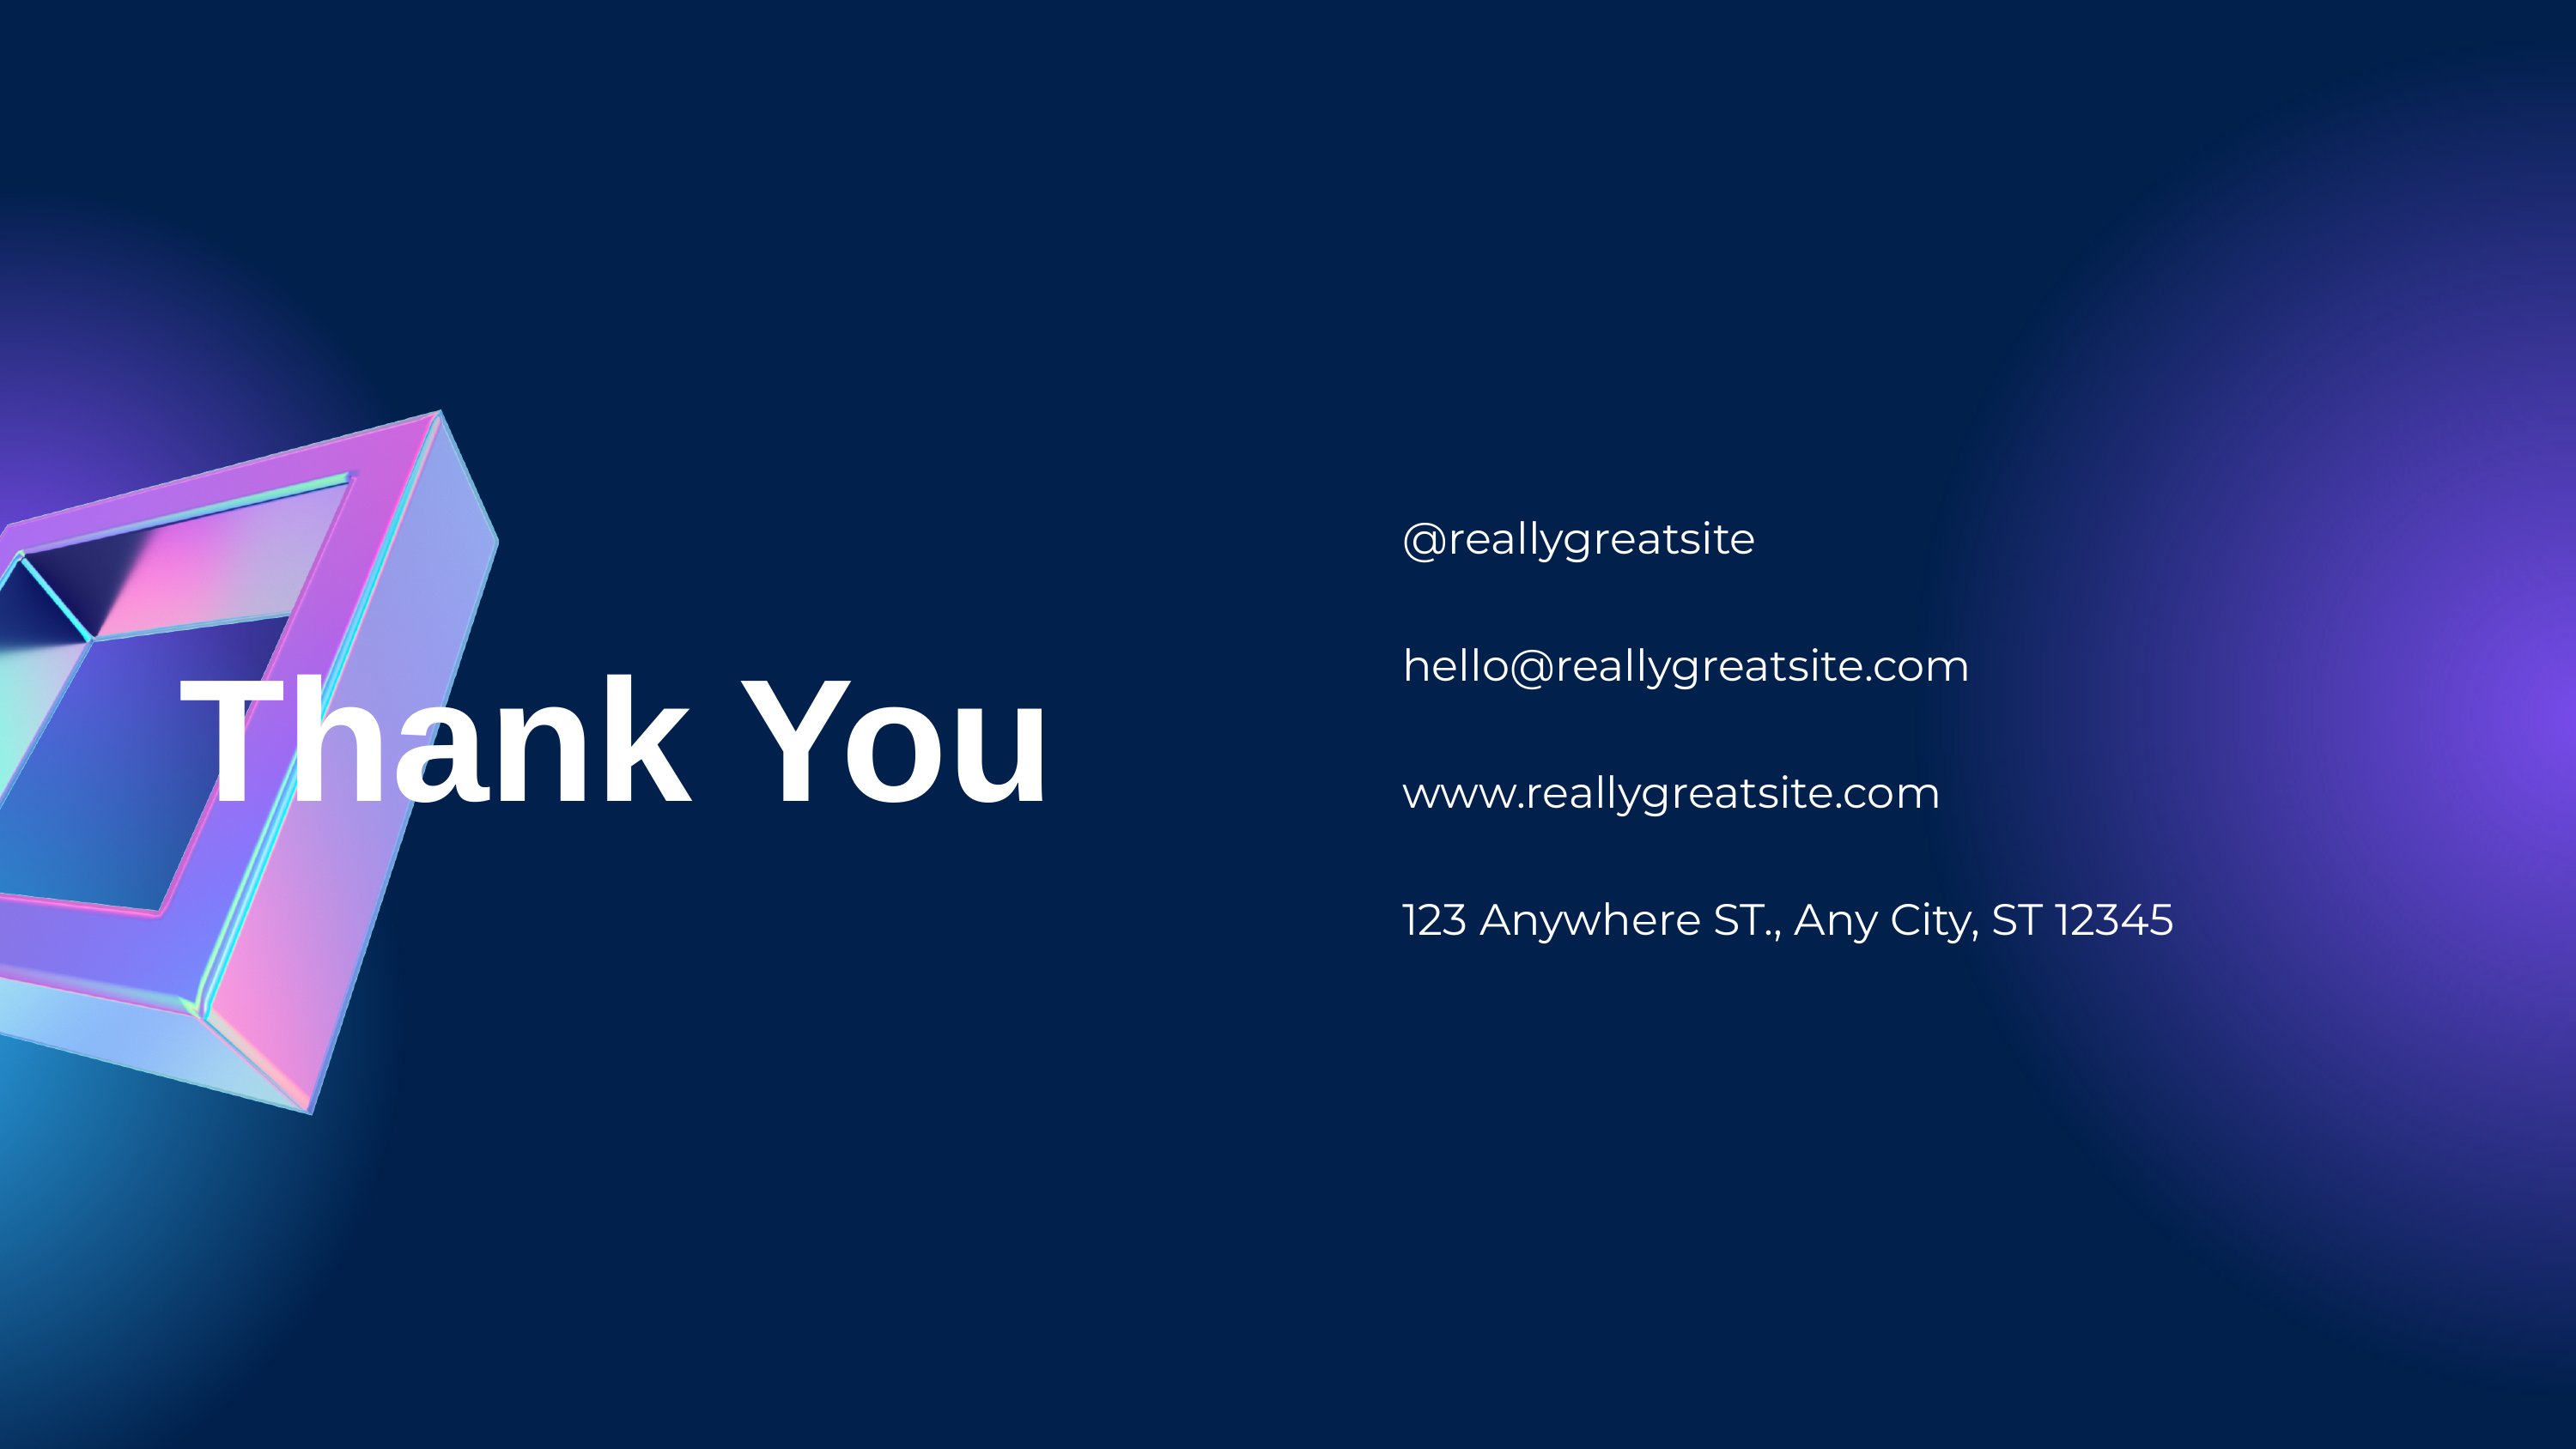

@reallygreatsite
Thank You
hello@reallygreatsite.com
www.reallygreatsite.com
123 Anywhere ST., Any City, ST 12345